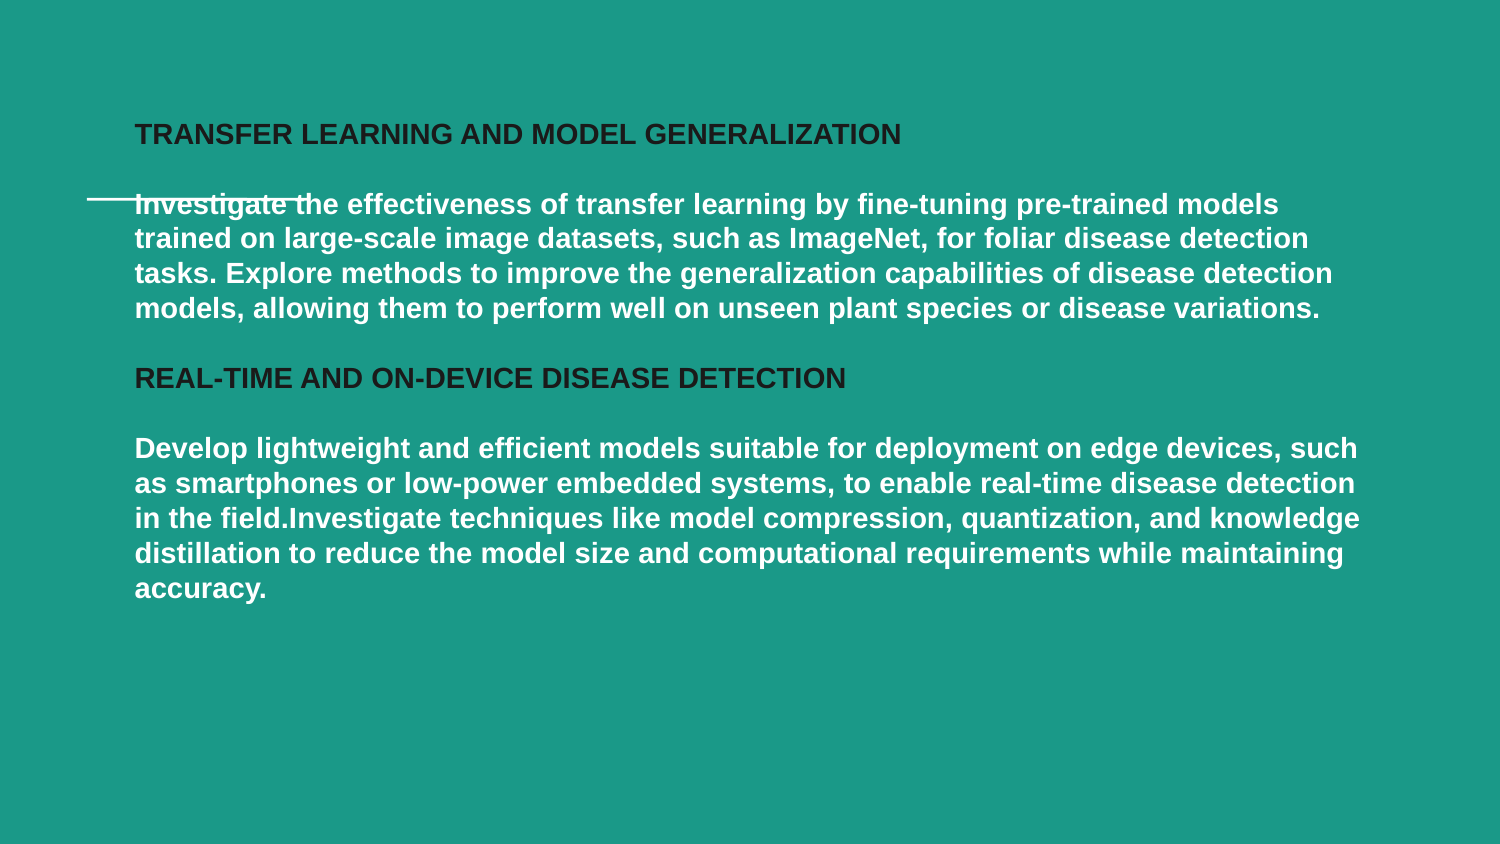

# TRANSFER LEARNING AND MODEL GENERALIZATION Investigate the effectiveness of transfer learning by fine-tuning pre-trained models trained on large-scale image datasets, such as ImageNet, for foliar disease detection tasks. Explore methods to improve the generalization capabilities of disease detection models, allowing them to perform well on unseen plant species or disease variations. REAL-TIME AND ON-DEVICE DISEASE DETECTION Develop lightweight and efficient models suitable for deployment on edge devices, such as smartphones or low-power embedded systems, to enable real-time disease detection in the field.Investigate techniques like model compression, quantization, and knowledge distillation to reduce the model size and computational requirements while maintaining accuracy.